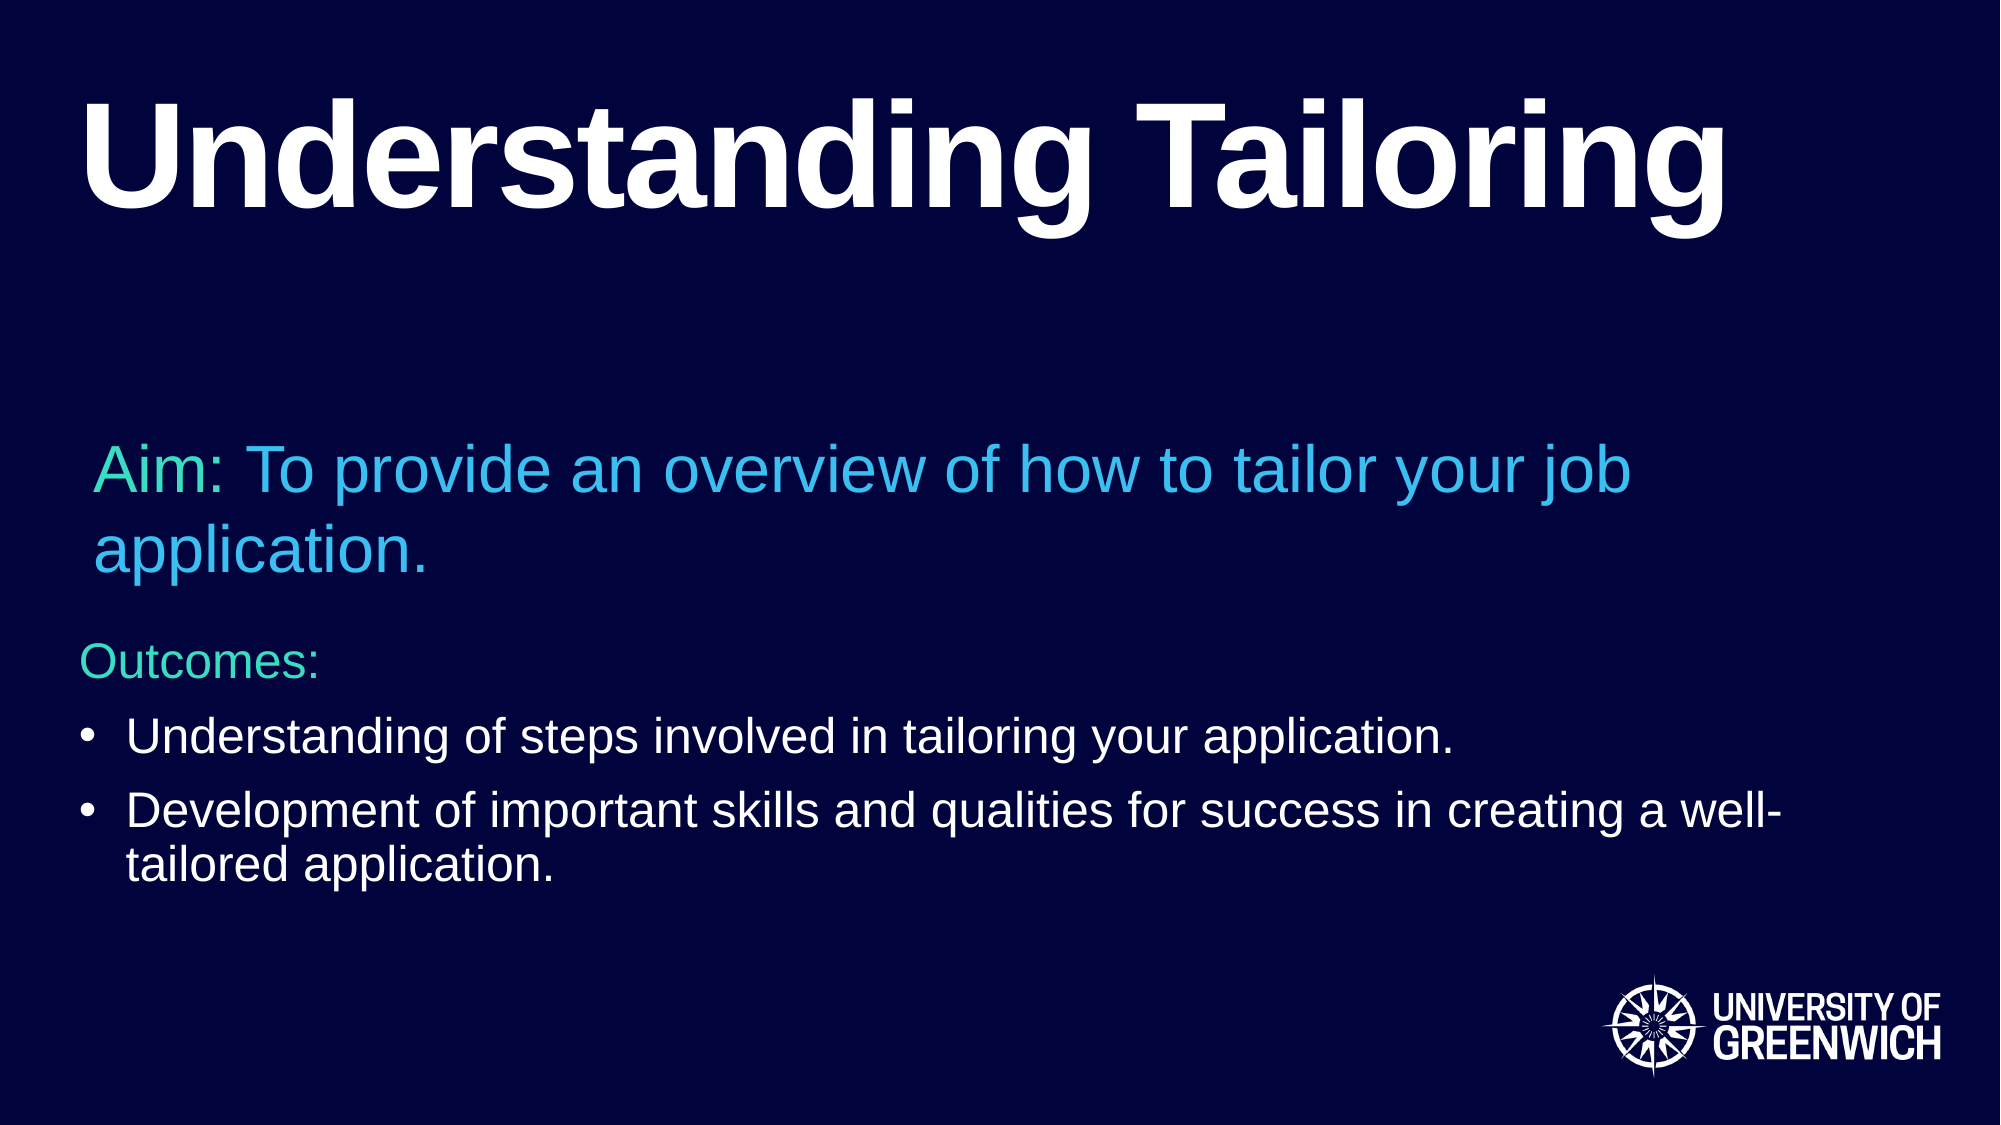

# Understanding Tailoring
Aim: To provide an overview of how to tailor your job application.
Outcomes:
Understanding of steps involved in tailoring your application.
Development of important skills and qualities for success in creating a well-tailored application.